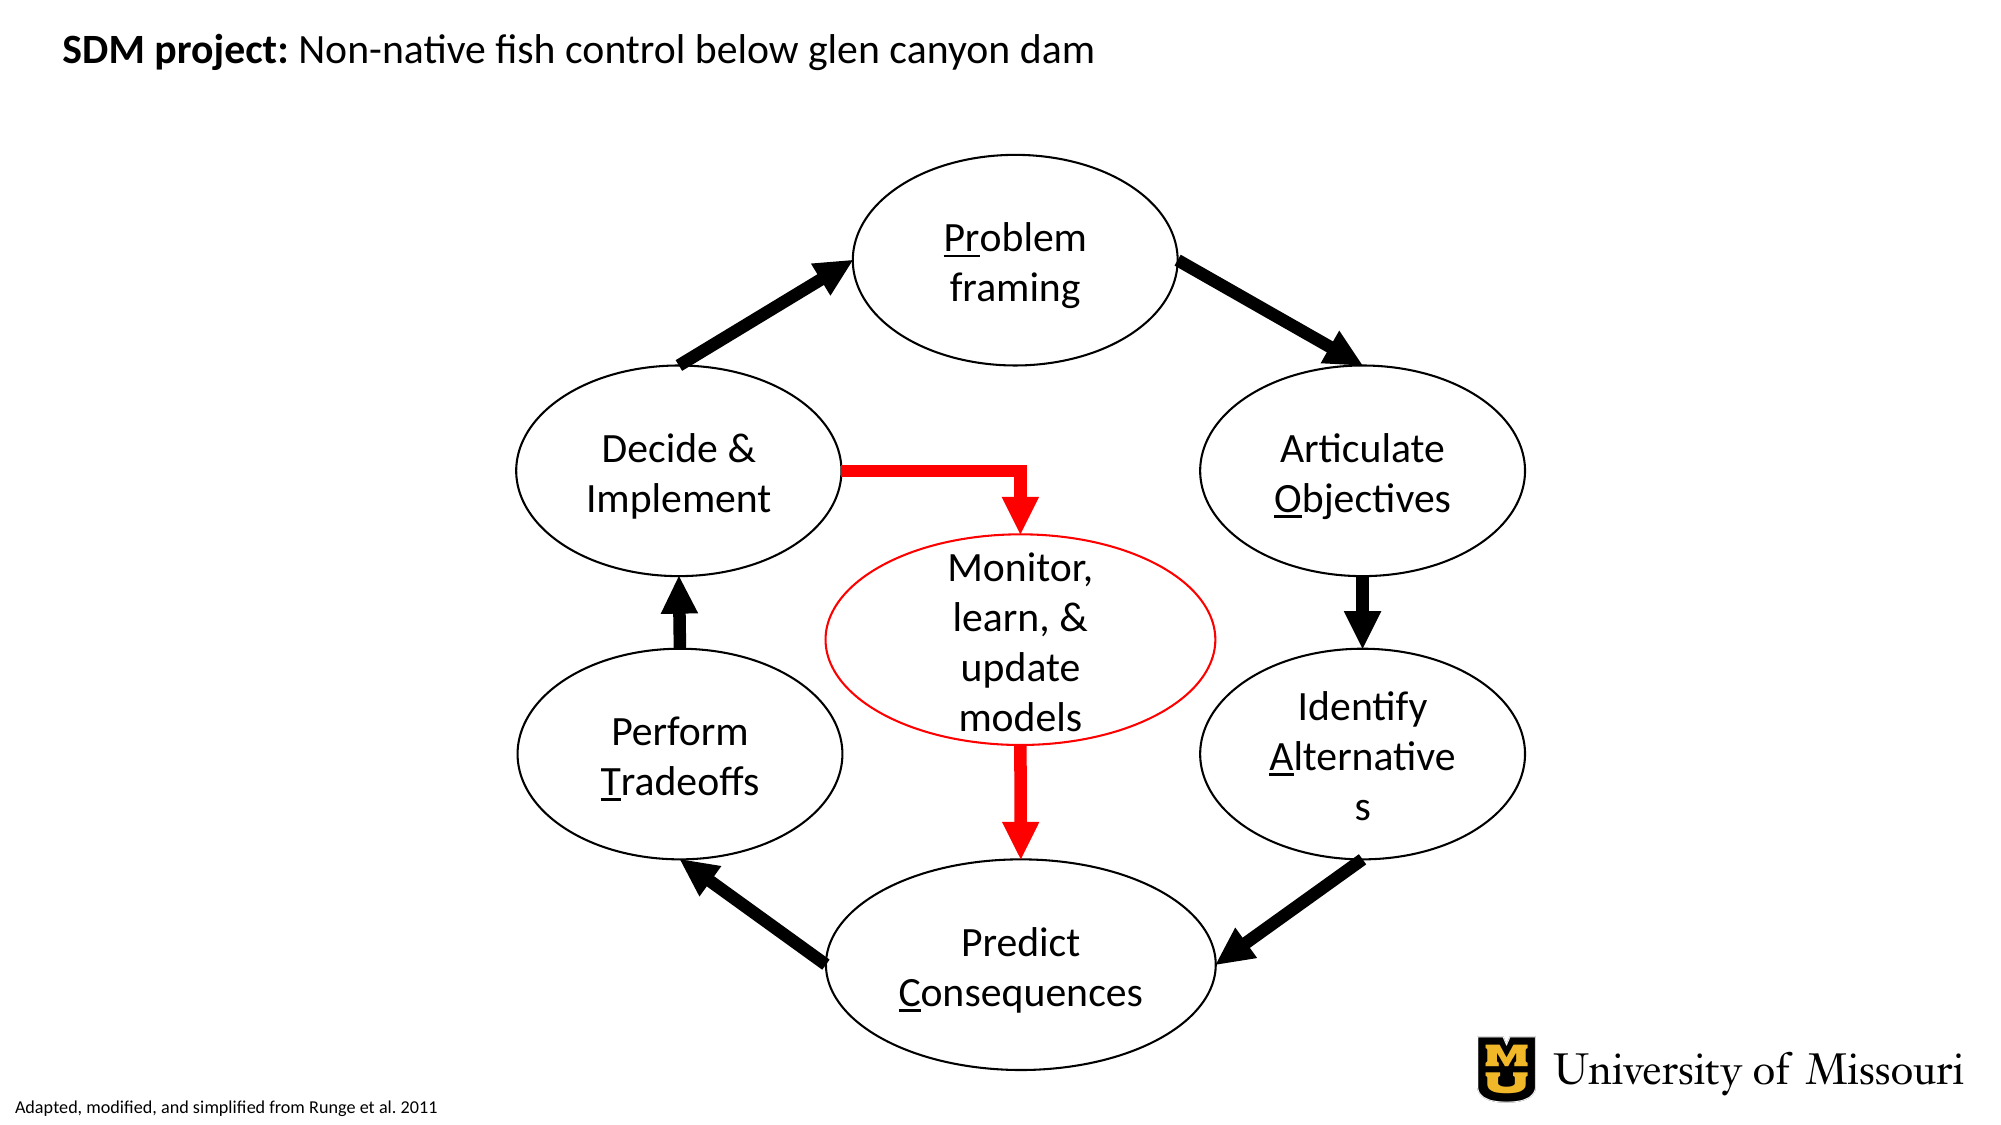

SDM project: Non-native fish control below glen canyon dam
Problem
framing
Decide & Implement
Articulate
Objectives
Monitor, learn, & update models
Perform
Tradeoffs
Identify
Alternatives
Predict
Consequences
Adapted, modified, and simplified from Runge et al. 2011